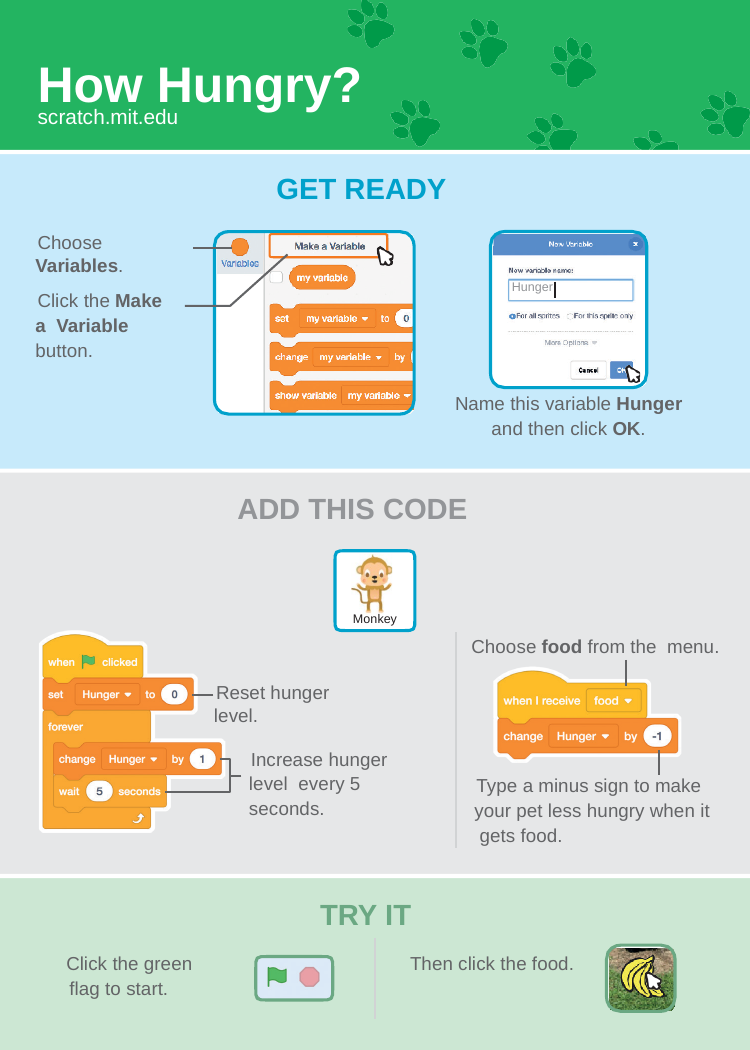

# How Hungry?
scratch.mit.edu

GET READY
Choose Variables.

Hunger

Click the Make a  Variable button.

Name this variable Hunger
and then click OK.

ADD THIS CODE

Monkey

Choose food from the  menu.

Reset hunger level.
Increase hunger level  every 5 seconds.

Type a minus sign to make  your pet less hungry when it  gets food.

TRY IT

Click the green  flag to start.
Then click the food.